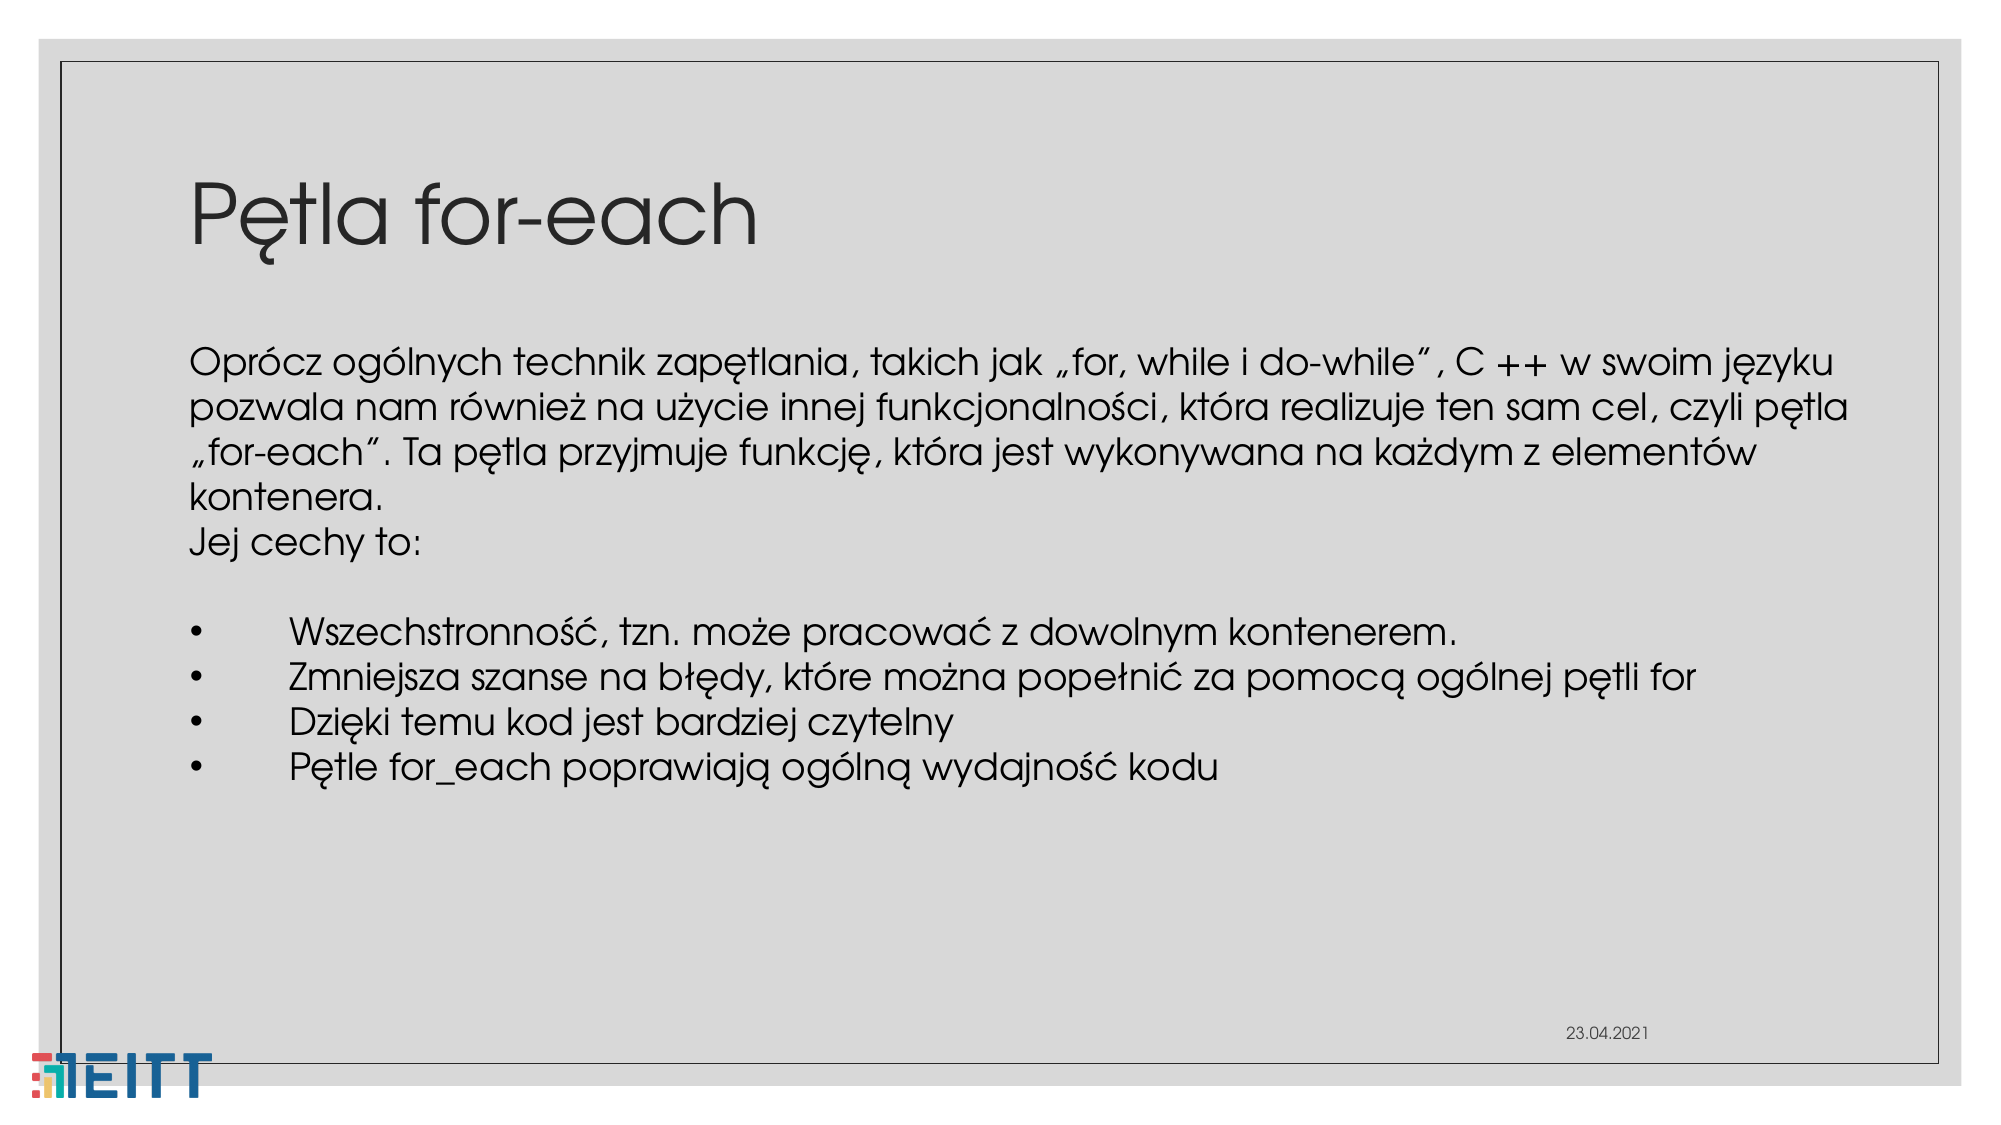

# Pętla for-each
Oprócz ogólnych technik zapętlania, takich jak „for, while i do-while”, C ++ w swoim języku pozwala nam również na użycie innej funkcjonalności, która realizuje ten sam cel, czyli pętla „for-each”. Ta pętla przyjmuje funkcję, która jest wykonywana na każdym z elementów kontenera.
Jej cechy to:

     Wszechstronność, tzn. może pracować z dowolnym kontenerem.
     Zmniejsza szanse na błędy, które można popełnić za pomocą ogólnej pętli for
     Dzięki temu kod jest bardziej czytelny
     Pętle for_each poprawiają ogólną wydajność kodu
23.04.2021